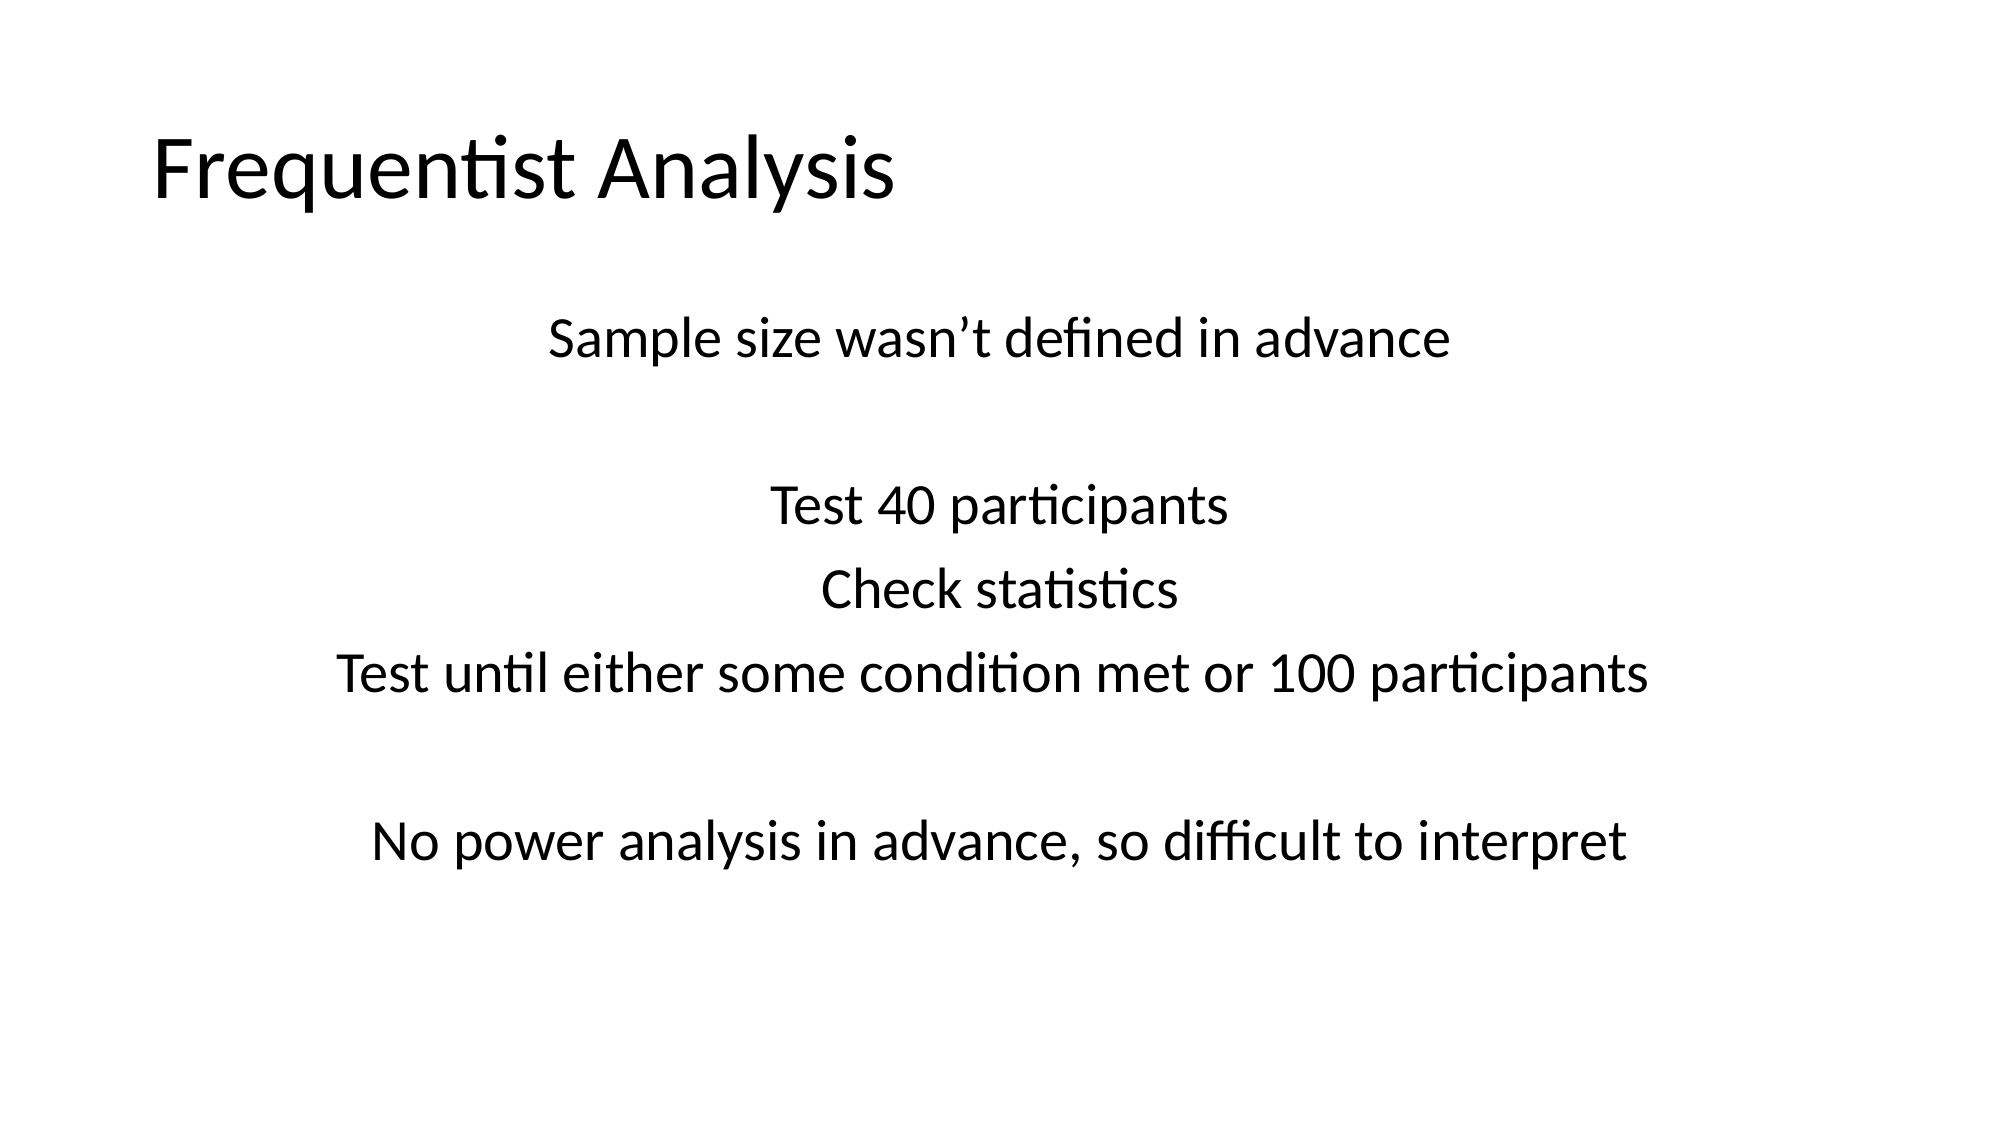

# Frequentist Analysis
Sample size wasn’t defined in advance

Test 40 participants
Check statistics
Test until either some condition met or 100 participants

No power analysis in advance, so difficult to interpret